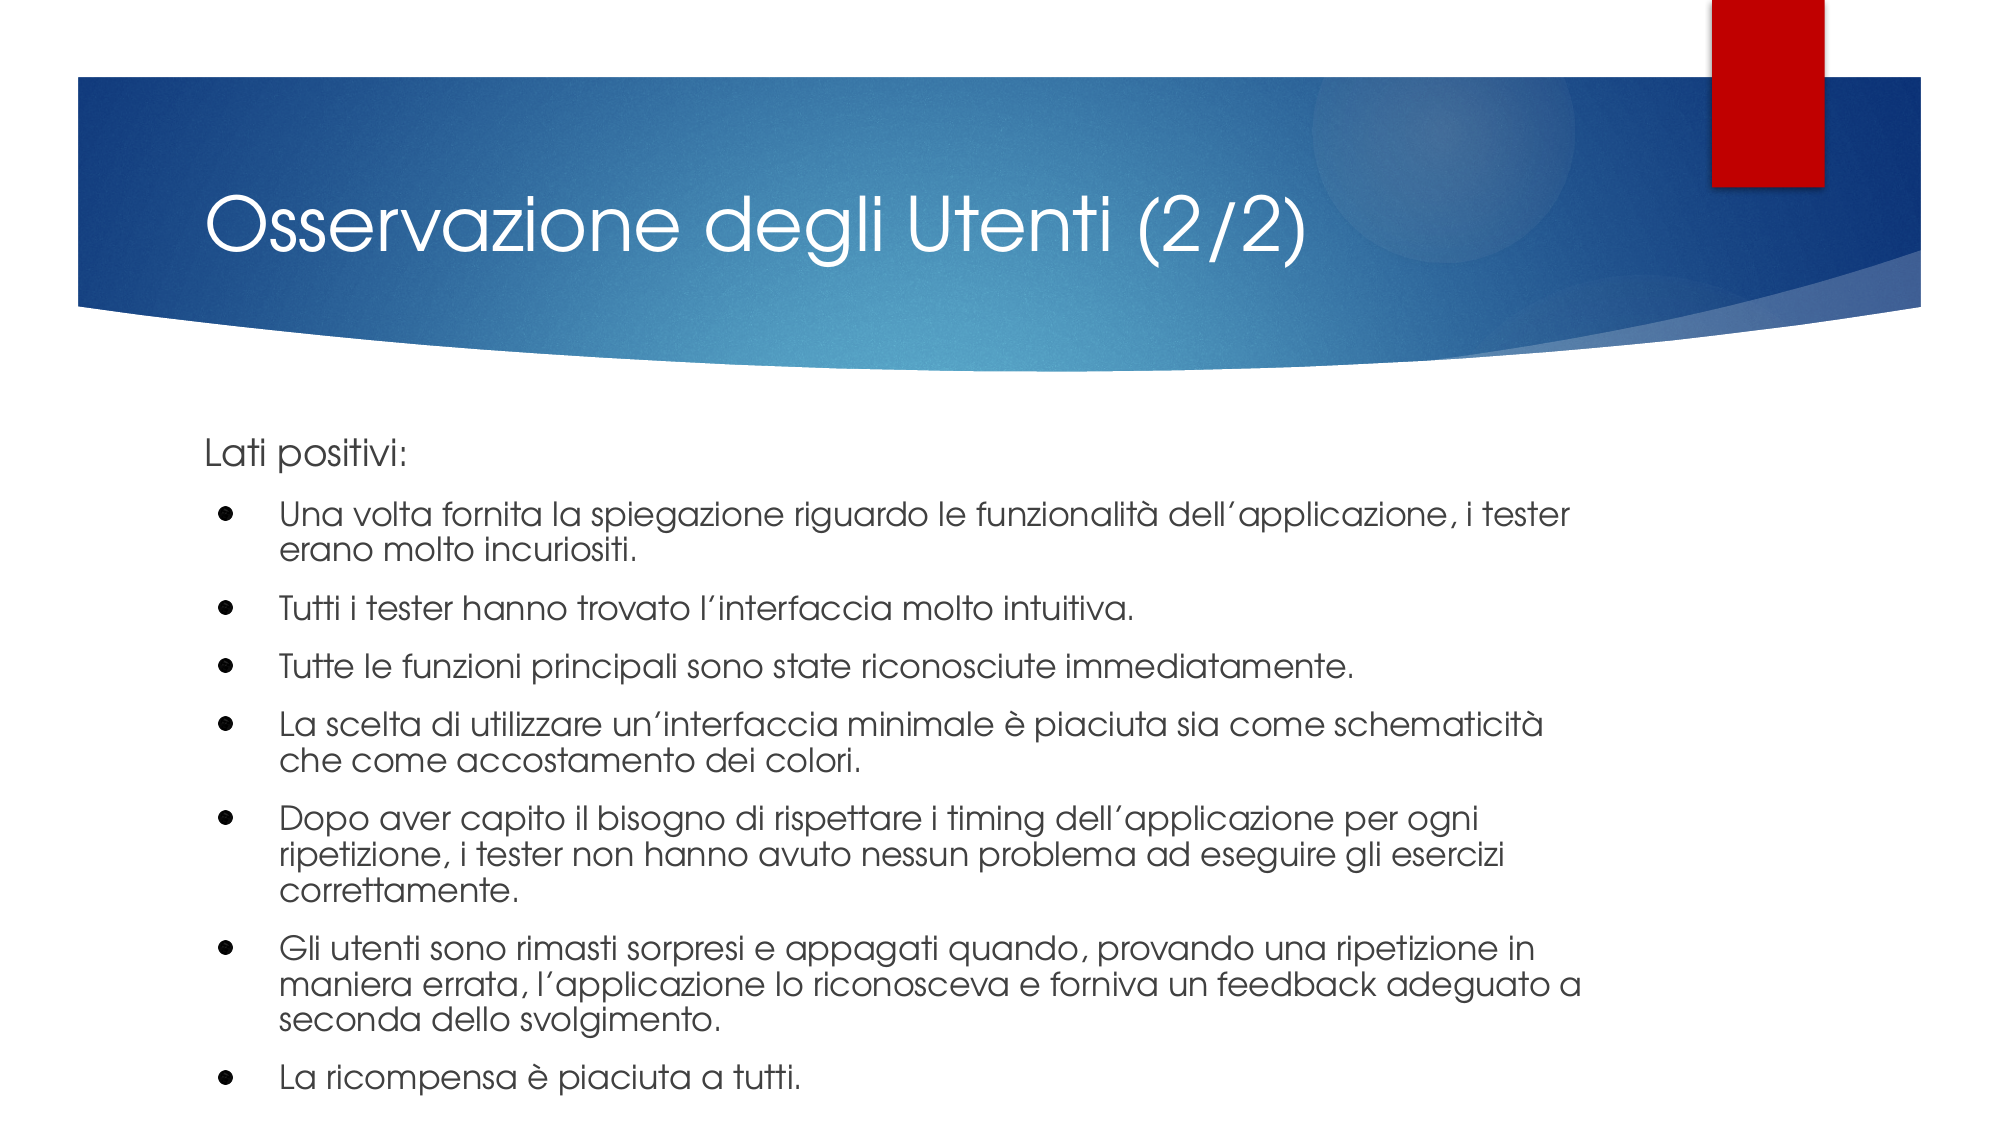

# Osservazione degli Utenti (2/2)
Lati positivi:
Una volta fornita la spiegazione riguardo le funzionalità dell’applicazione, i tester erano molto incuriositi.
Tutti i tester hanno trovato l’interfaccia molto intuitiva.
Tutte le funzioni principali sono state riconosciute immediatamente.
La scelta di utilizzare un’interfaccia minimale è piaciuta sia come schematicità che come accostamento dei colori.
Dopo aver capito il bisogno di rispettare i timing dell’applicazione per ogni ripetizione, i tester non hanno avuto nessun problema ad eseguire gli esercizi correttamente.
Gli utenti sono rimasti sorpresi e appagati quando, provando una ripetizione in maniera errata, l’applicazione lo riconosceva e forniva un feedback adeguato a seconda dello svolgimento.
La ricompensa è piaciuta a tutti.